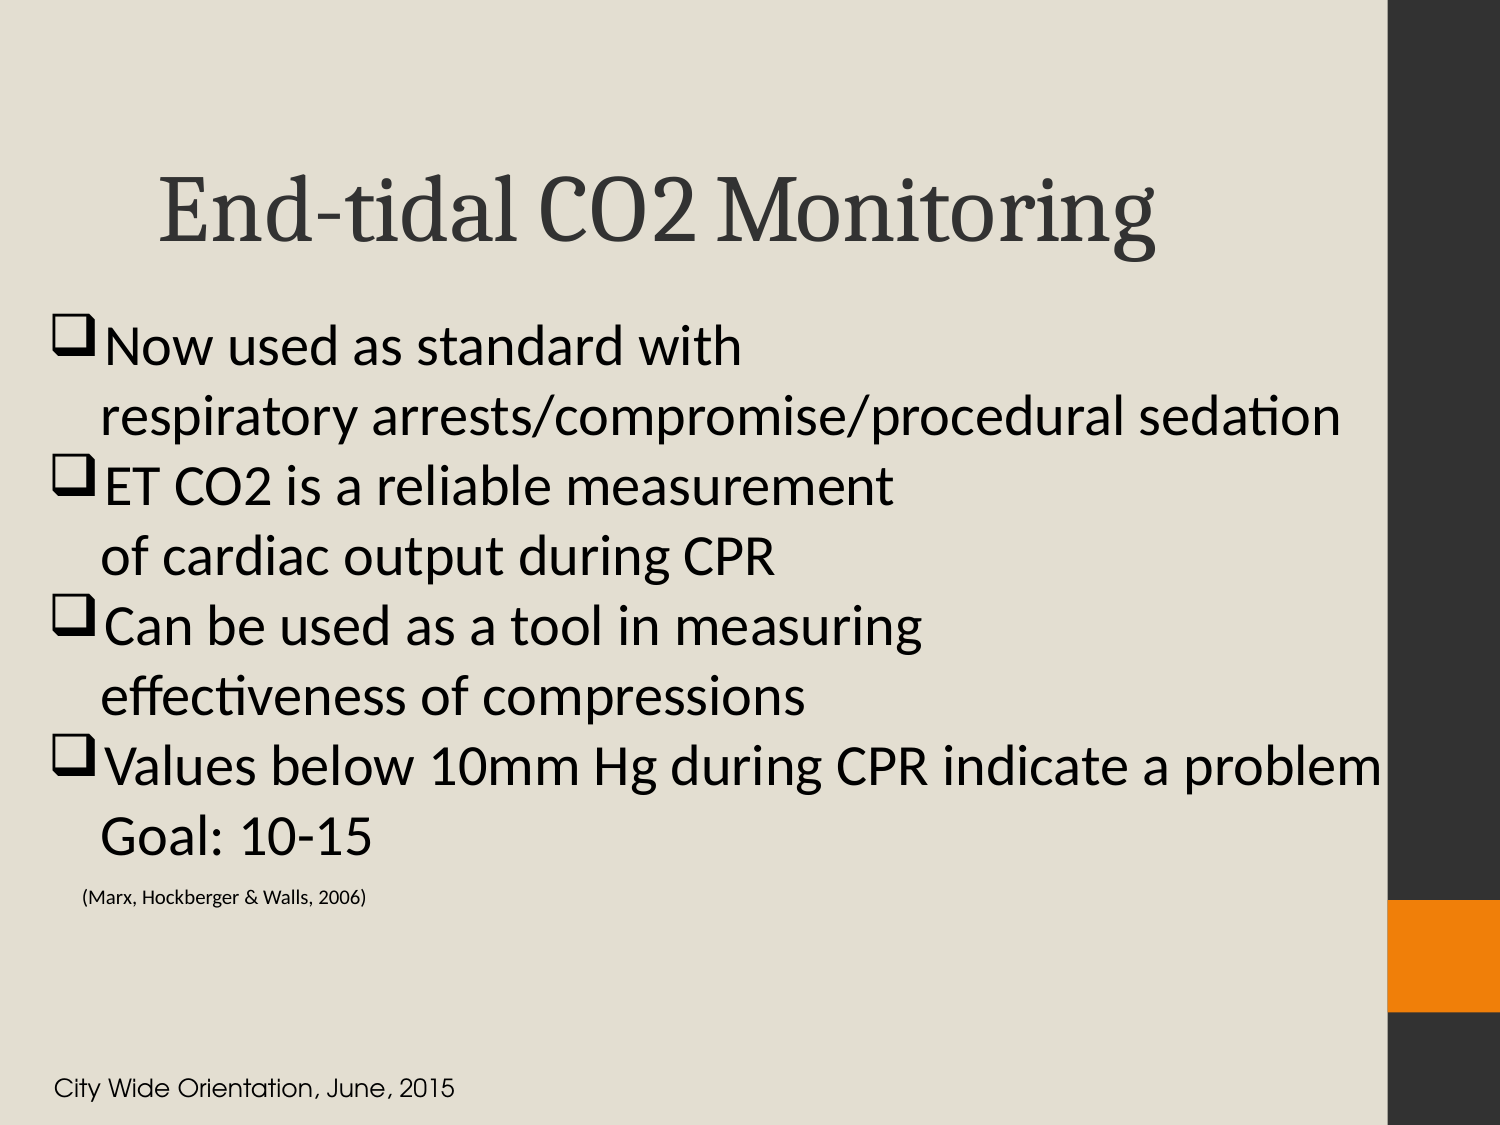

# End-tidal CO2 Monitoring
Now used as standard with
    respiratory arrests/compromise/procedural sedation
ET CO2 is a reliable measurement
    of cardiac output during CPR
Can be used as a tool in measuring
    effectiveness of compressions
Values below 10mm Hg during CPR indicate a problem
    Goal: 10-15
    (Marx, Hockberger & Walls, 2006)
City Wide Orientation, June, 2015